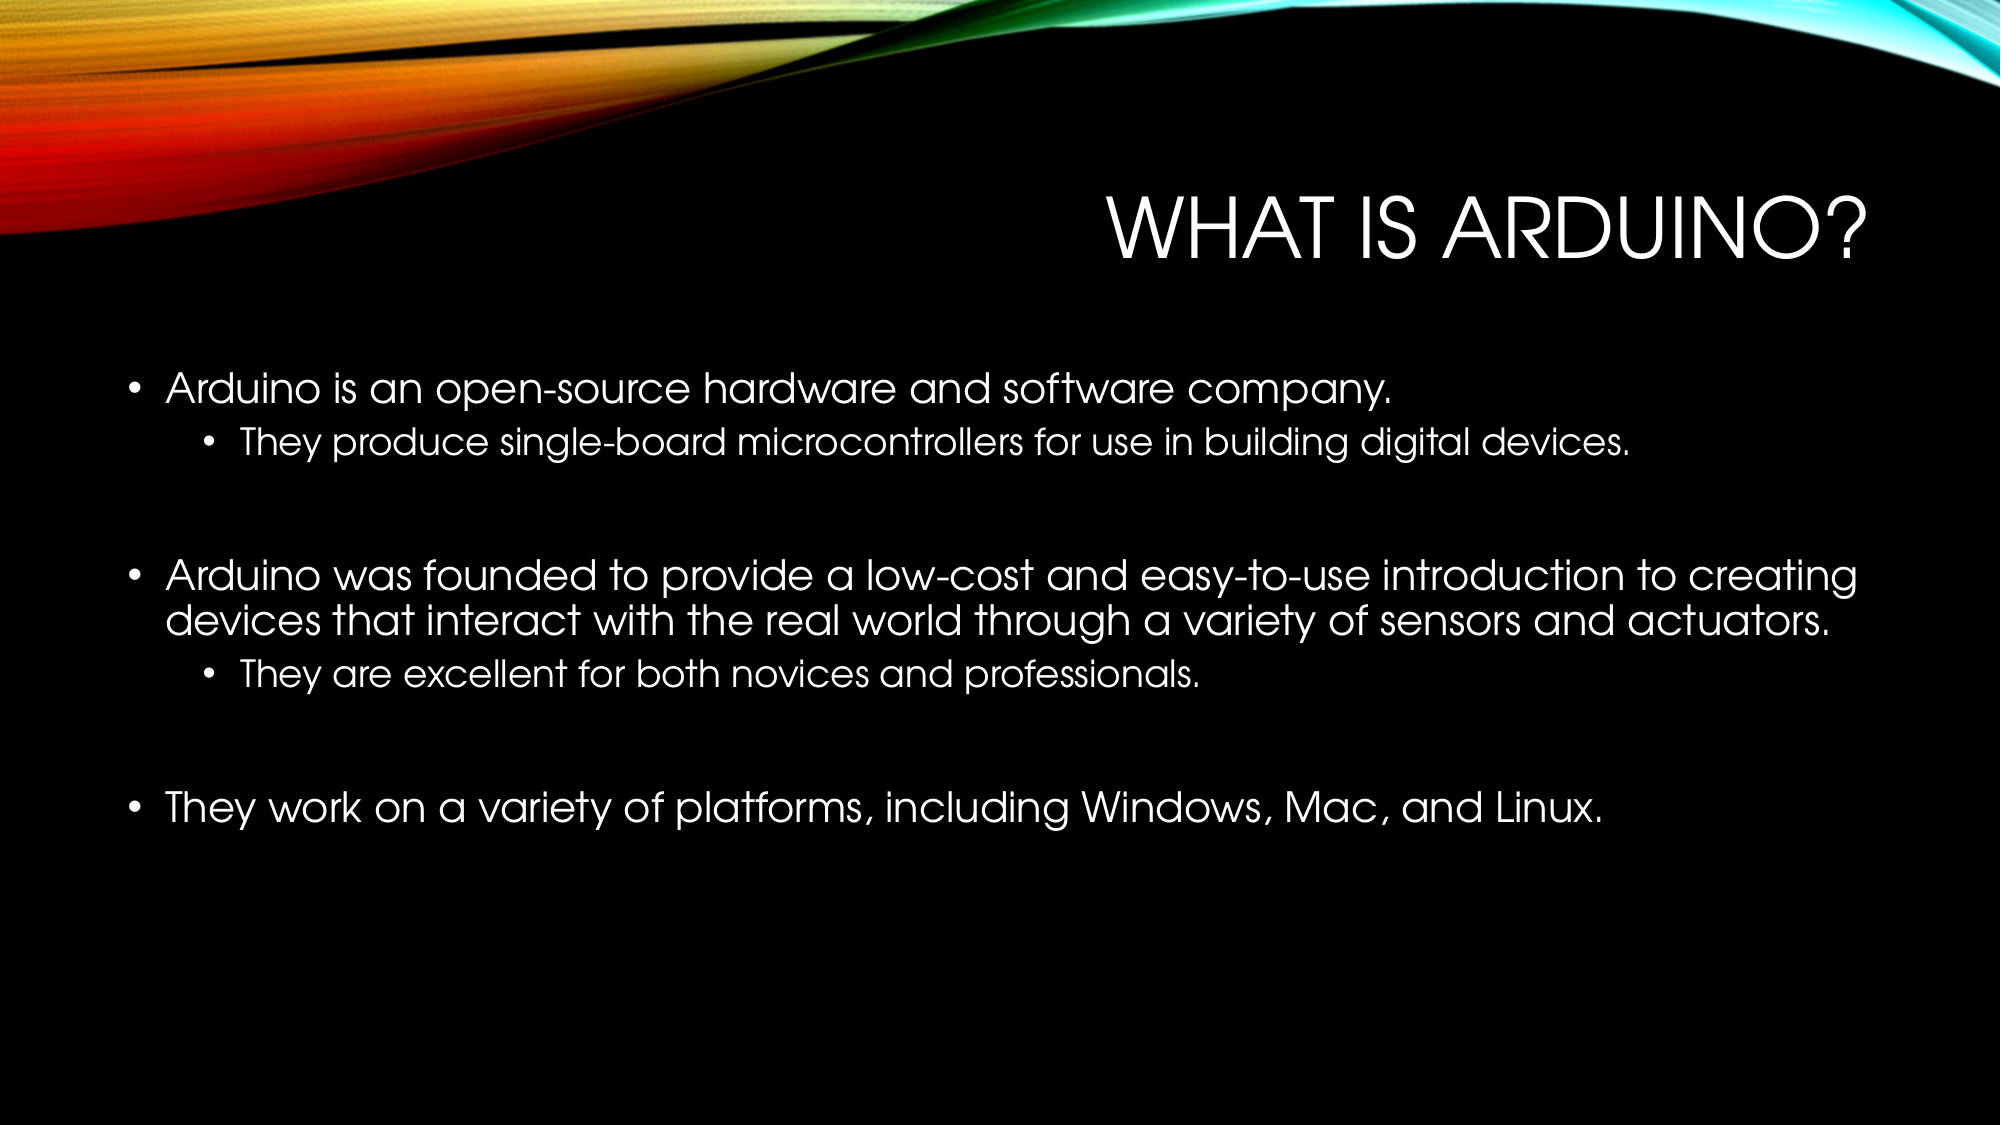

# What is Arduino?
Arduino is an open-source hardware and software company.
They produce single-board microcontrollers for use in building digital devices.

Arduino was founded to provide a low-cost and easy-to-use introduction to creating devices that interact with the real world through a variety of sensors and actuators.
They are excellent for both novices and professionals.

They work on a variety of platforms, including Windows, Mac, and Linux.